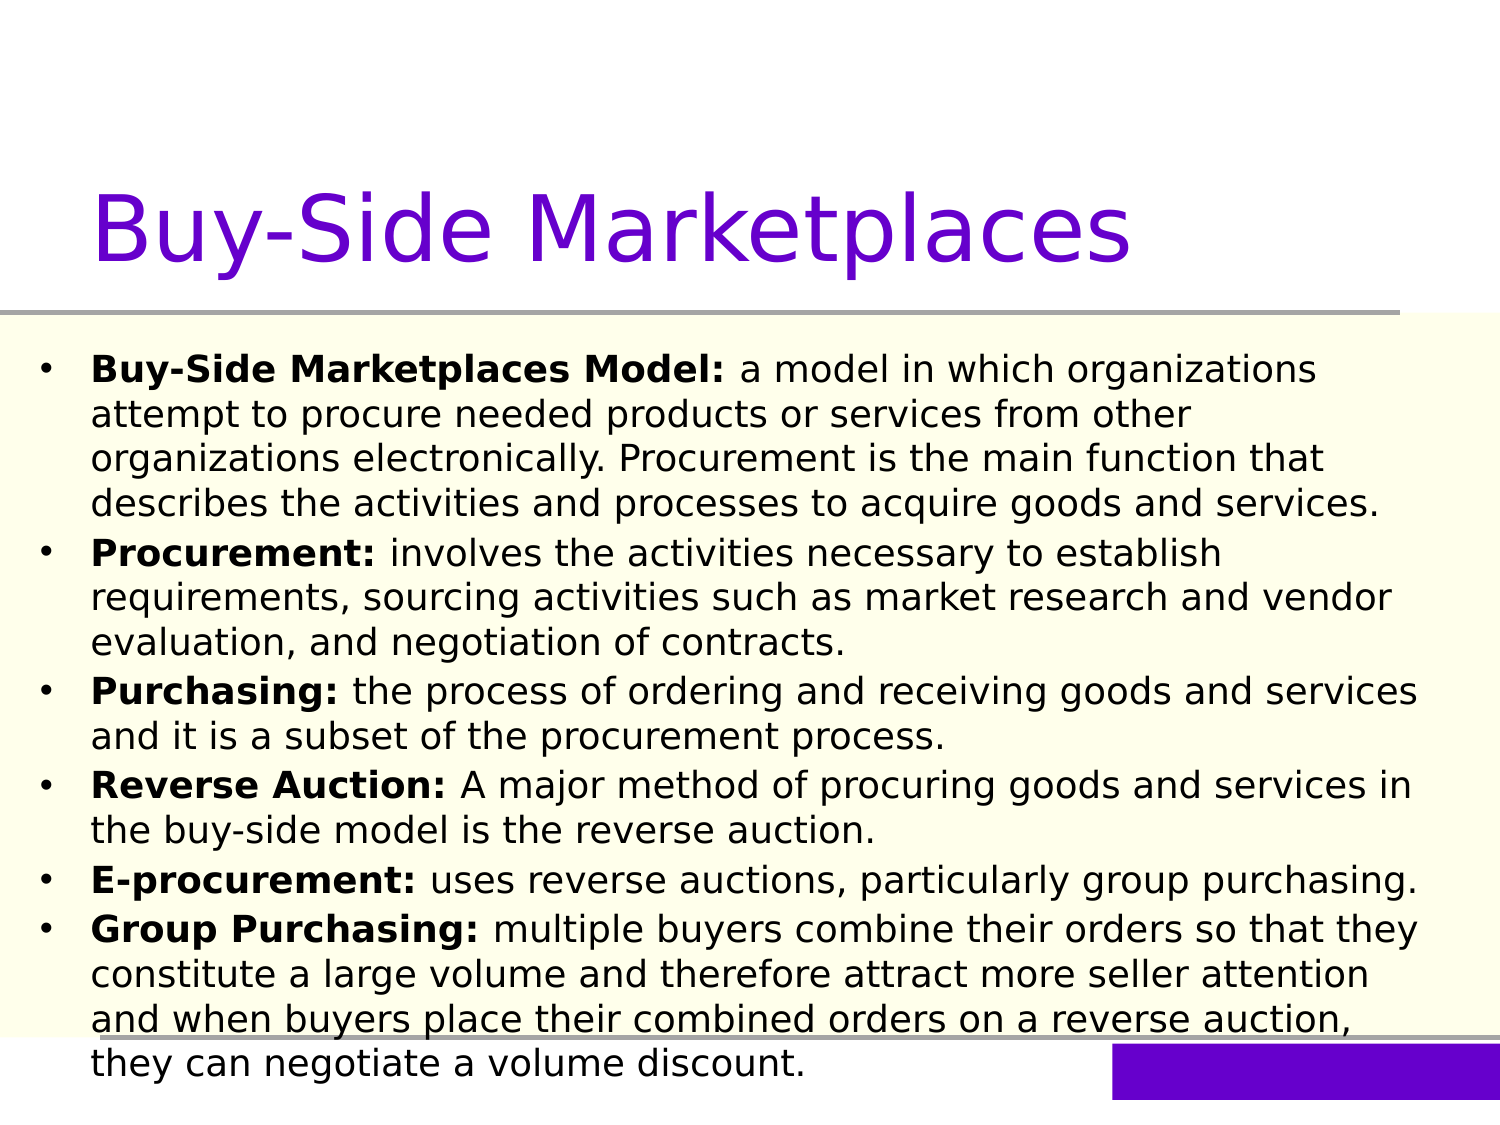

Buy-Side Marketplaces
Buy-Side Marketplaces Model: a model in which organizations attempt to procure needed products or services from other organizations electronically. Procurement is the main function that describes the activities and processes to acquire goods and services.
Procurement: involves the activities necessary to establish requirements, sourcing activities such as market research and vendor evaluation, and negotiation of contracts.
Purchasing: the process of ordering and receiving goods and services and it is a subset of the procurement process.
Reverse Auction: A major method of procuring goods and services in the buy-side model is the reverse auction.
E-procurement: uses reverse auctions, particularly group purchasing.
Group Purchasing: multiple buyers combine their orders so that they constitute a large volume and therefore attract more seller attention and when buyers place their combined orders on a reverse auction, they can negotiate a volume discount.